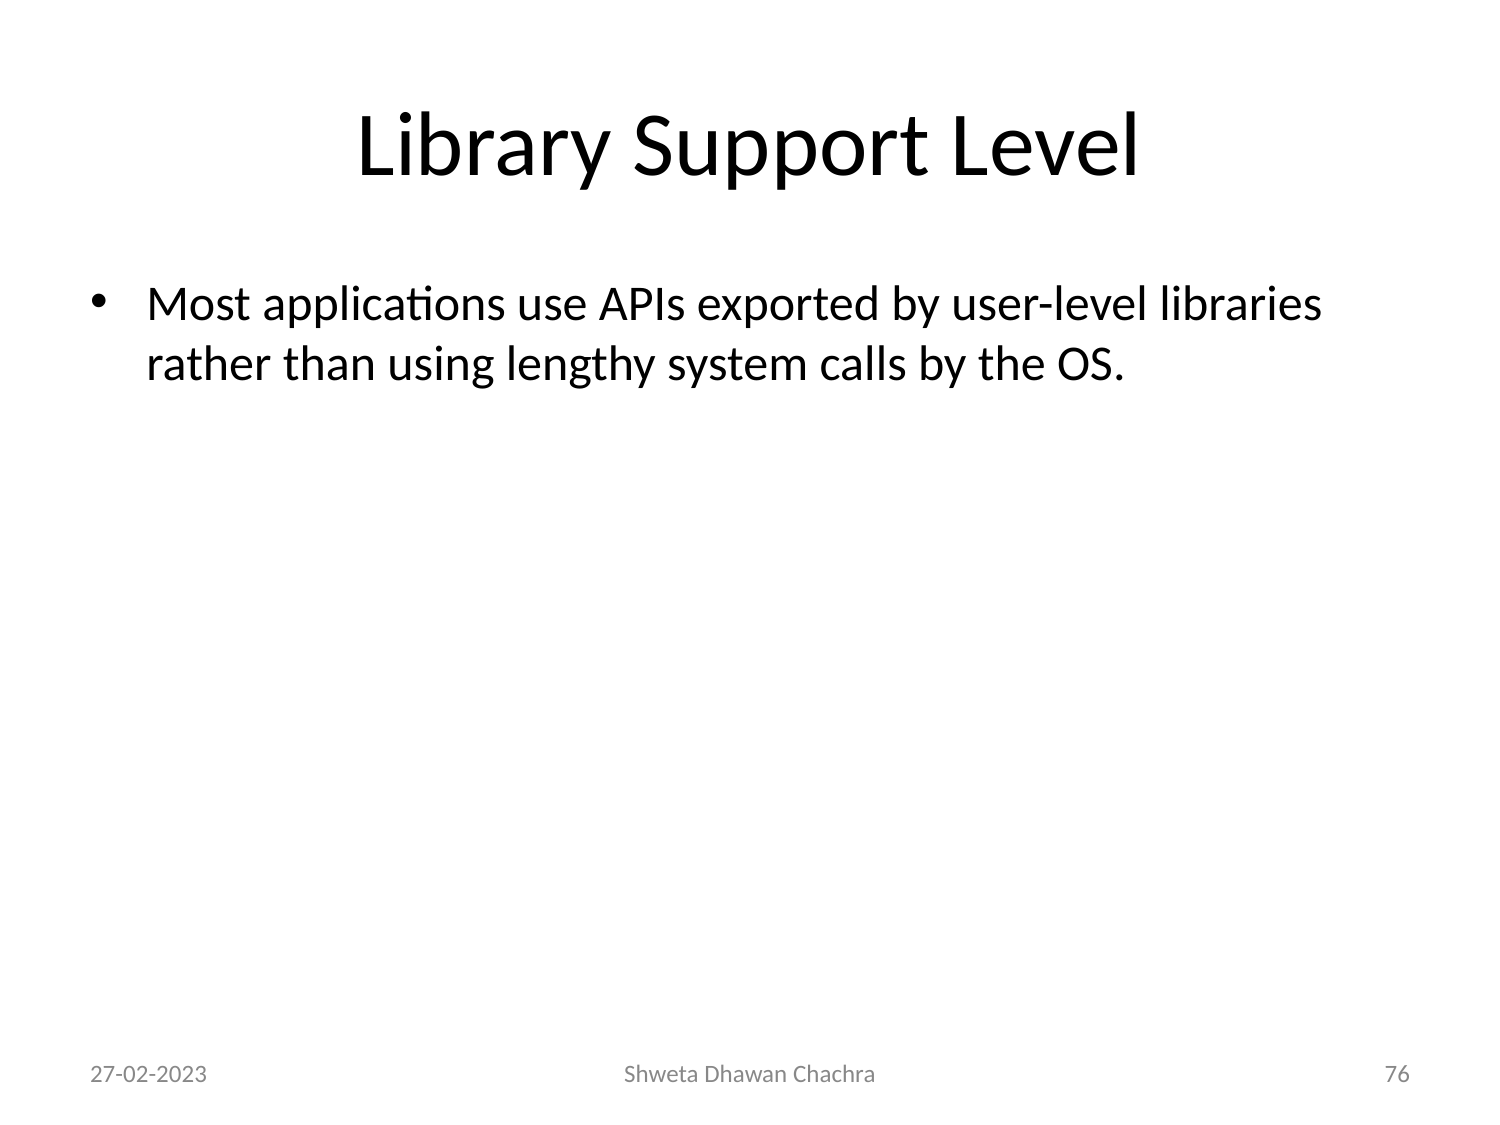

# Library Support Level
Most applications use APIs exported by user-level libraries rather than using lengthy system calls by the OS.

27-02-2023
Shweta Dhawan Chachra
76